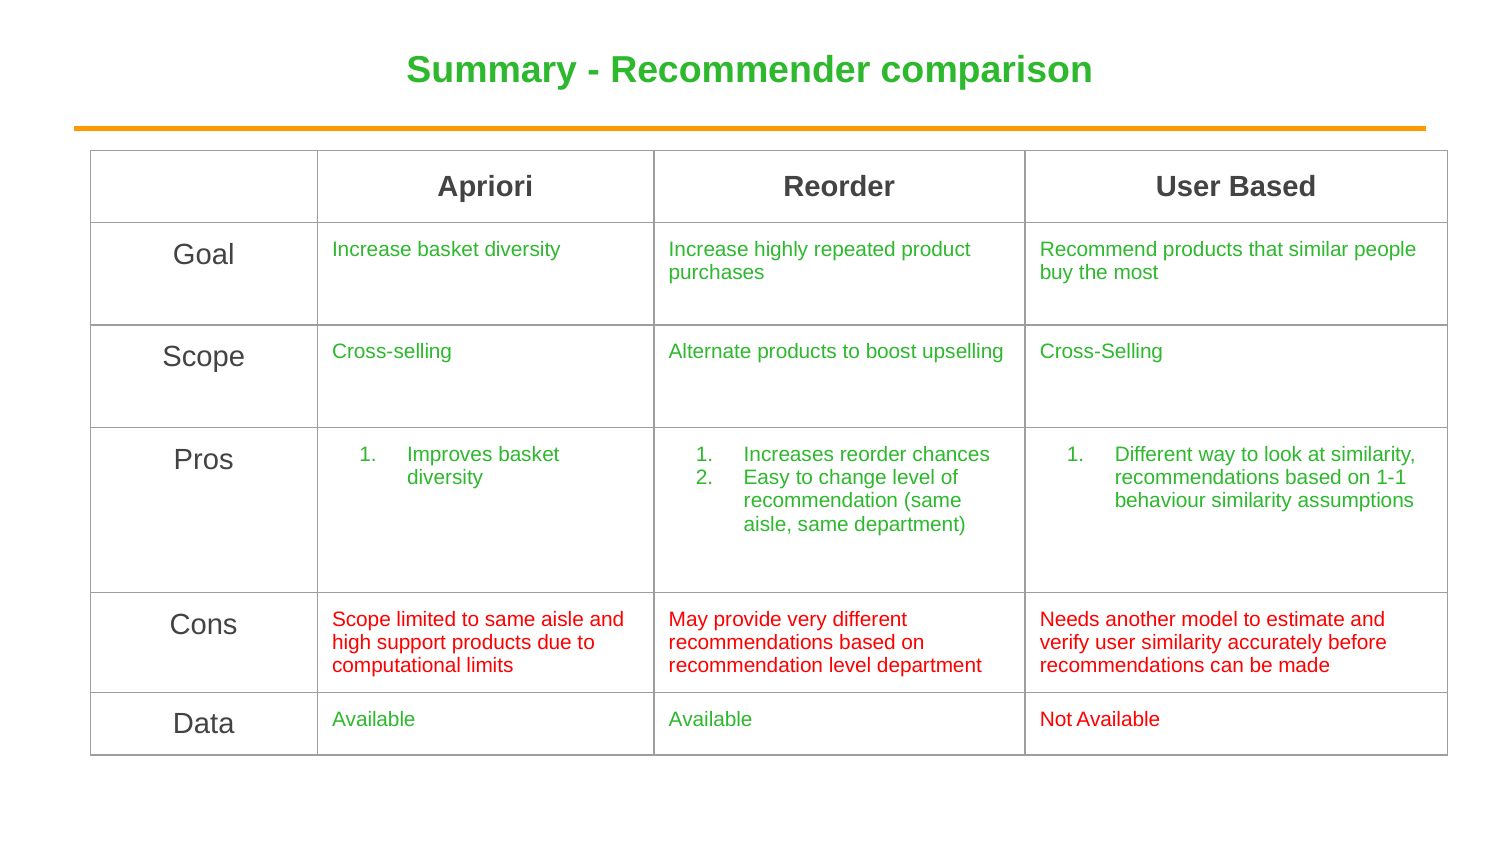

Summary - Recommender comparison
|  | Apriori | Reorder | User Based |
| --- | --- | --- | --- |
| Goal | Increase basket diversity | Increase highly repeated product purchases | Recommend products that similar people buy the most |
| Scope | Cross-selling | Alternate products to boost upselling | Cross-Selling |
| Pros | Improves basket diversity | Increases reorder chances Easy to change level of recommendation (same aisle, same department) | Different way to look at similarity, recommendations based on 1-1 behaviour similarity assumptions |
| Cons | Scope limited to same aisle and high support products due to computational limits | May provide very different recommendations based on recommendation level department | Needs another model to estimate and verify user similarity accurately before recommendations can be made |
| Data | Available | Available | Not Available |